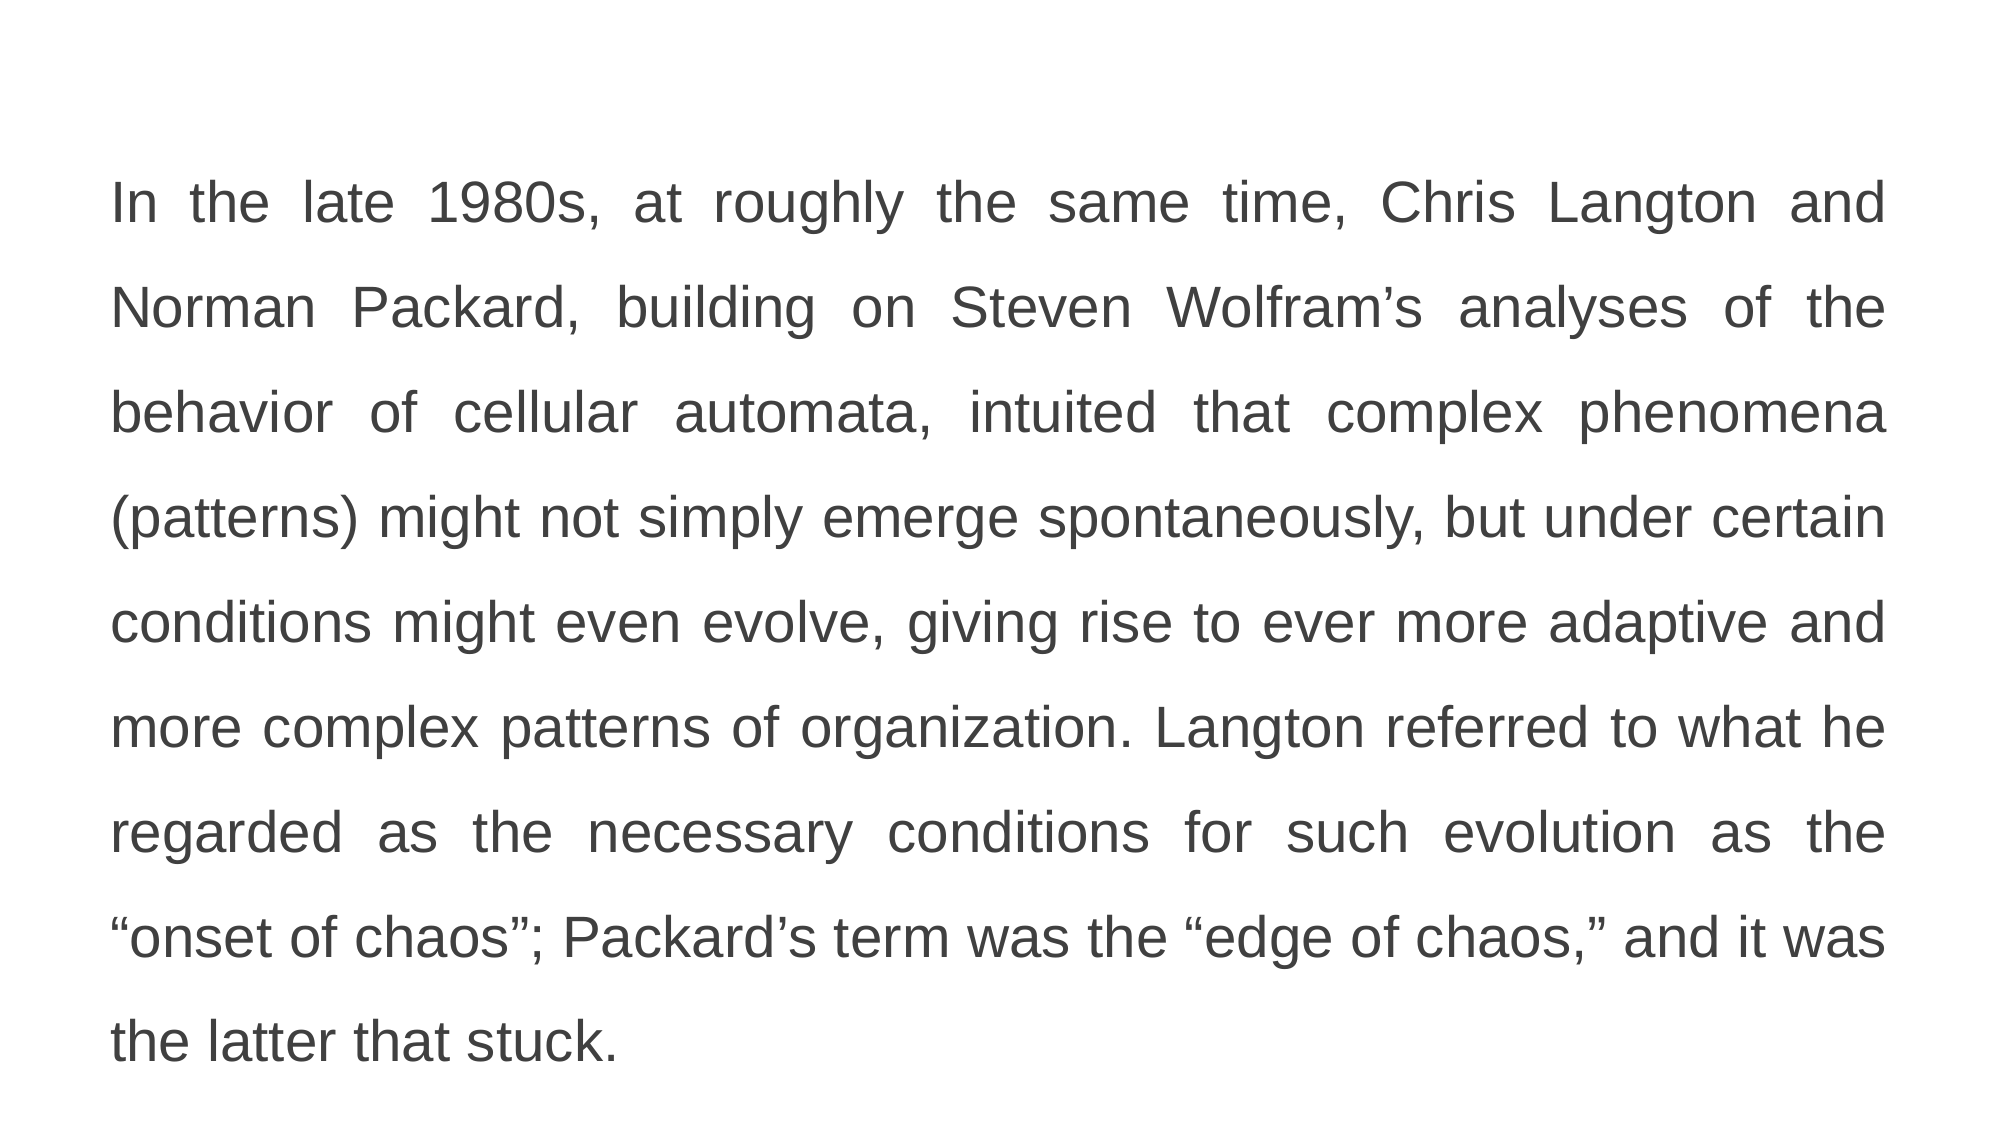

In the late 1980s, at roughly the same time, Chris Langton and Norman Packard, building on Steven Wolfram’s analyses of the behavior of cellular automata, intuited that complex phenomena (patterns) might not simply emerge spontaneously, but under certain conditions might even evolve, giving rise to ever more adaptive and more complex patterns of organization. Langton referred to what he regarded as the necessary conditions for such evolution as the “onset of chaos”; Packard’s term was the “edge of chaos,” and it was the latter that stuck.